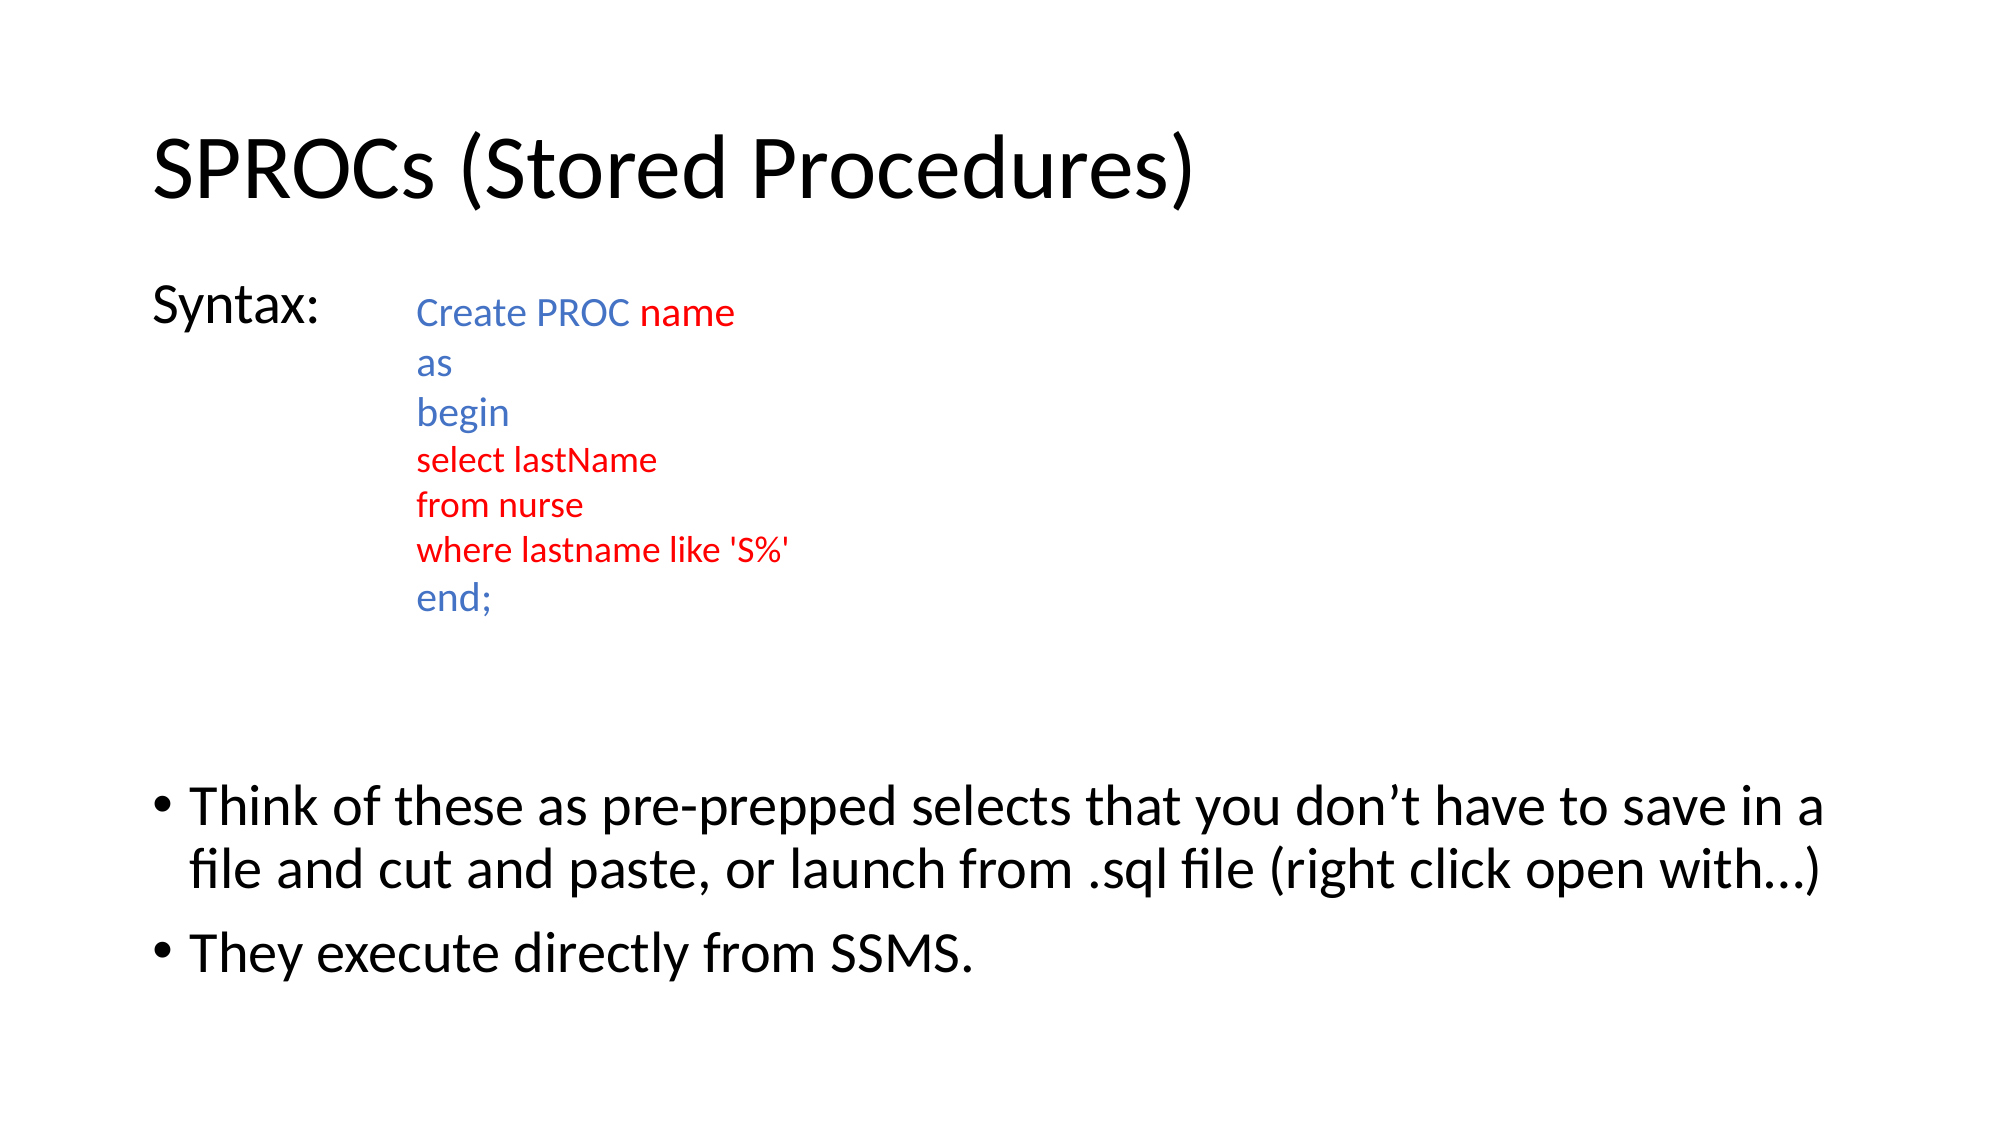

# SPROCs (Stored Procedures)
Syntax:

Think of these as pre-prepped selects that you don’t have to save in a file and cut and paste, or launch from .sql file (right click open with…)
They execute directly from SSMS.
Create PROC name
as
begin
select lastName
from nurse
where lastname like 'S%'
end;